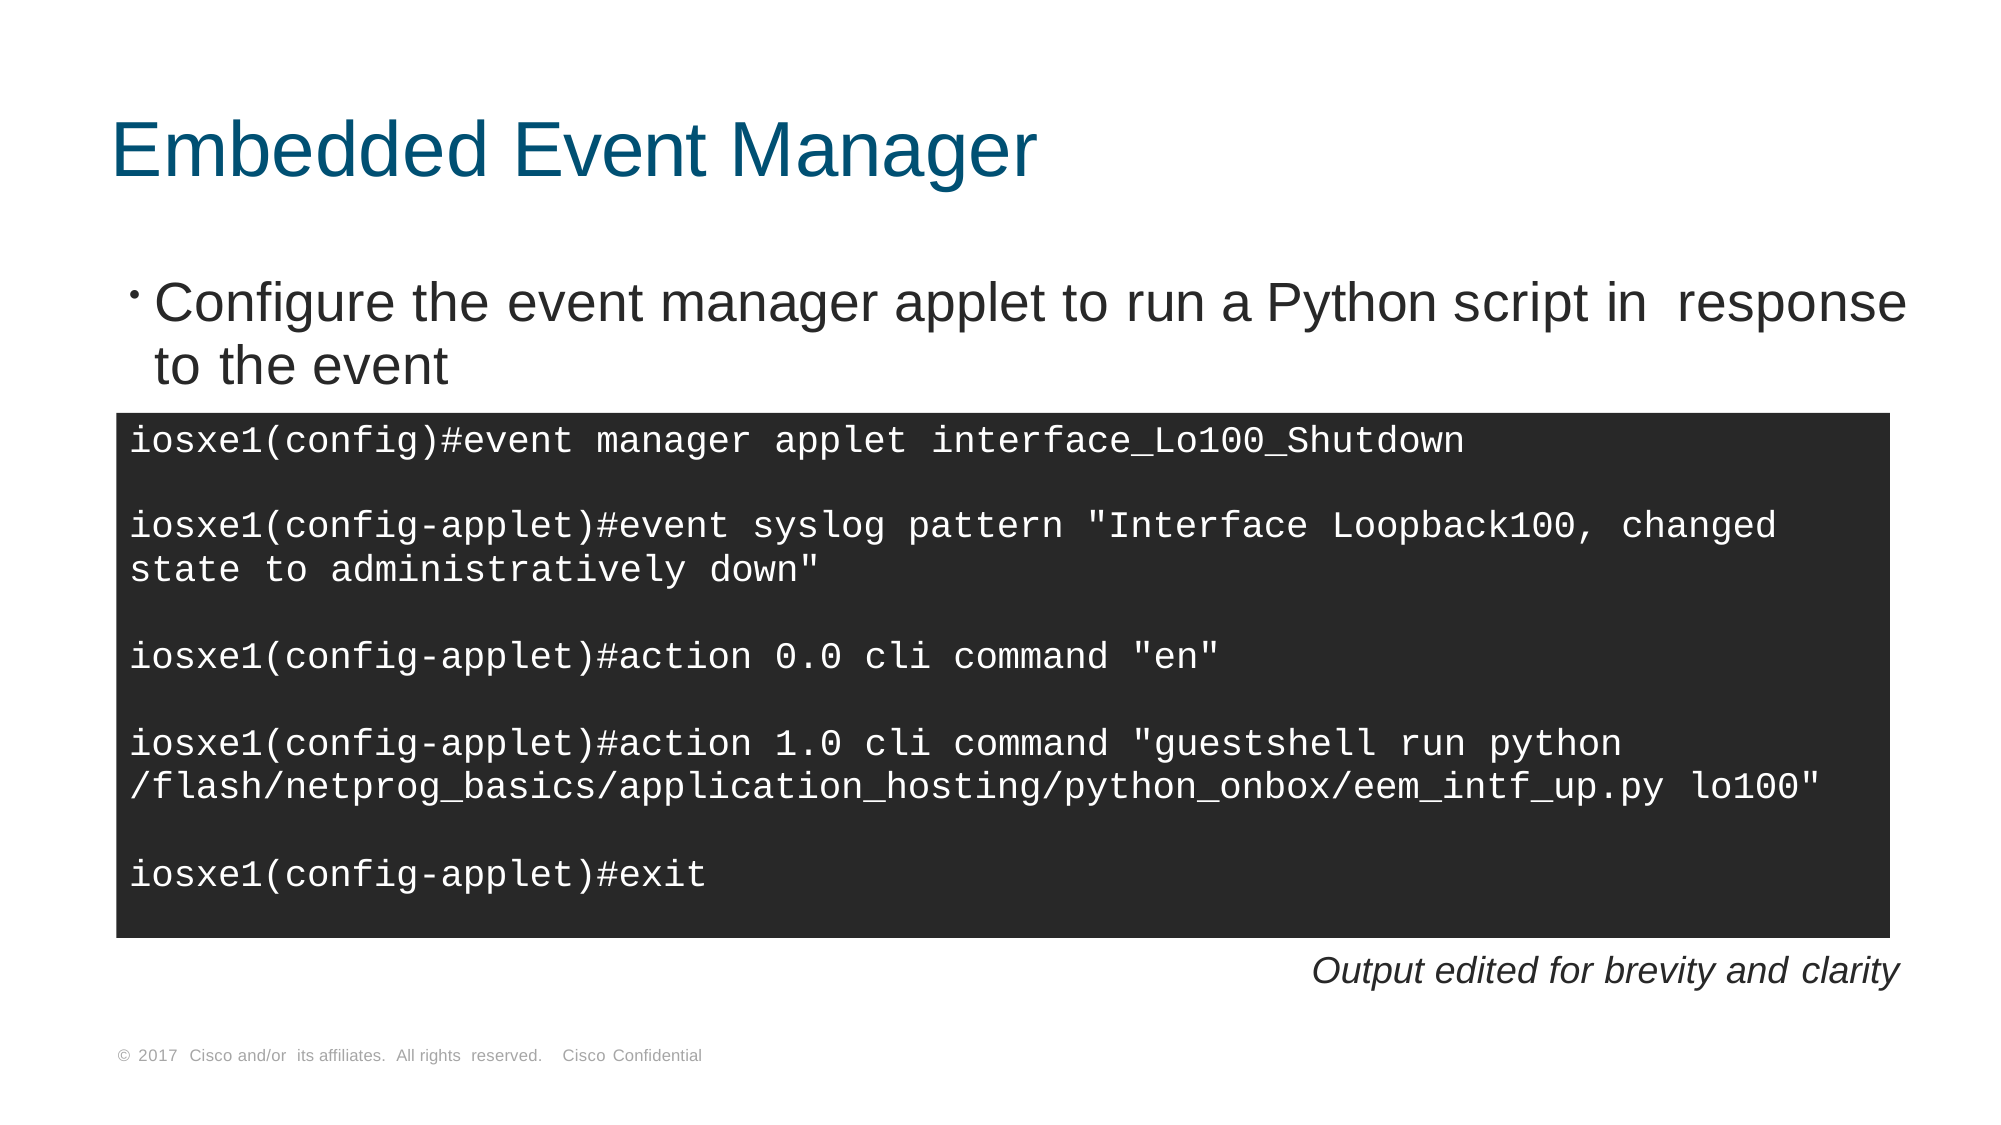

# Embedded Event Manager
Configure the event manager applet to run a Python script in response
to the event
iosxe1(config)#event manager applet interface_Lo100_Shutdown

iosxe1(config-applet)#event syslog pattern "Interface Loopback100, changed
state to administratively down"

iosxe1(config-applet)#action 0.0 cli command "en"

iosxe1(config-applet)#action 1.0 cli command "guestshell run python
/flash/netprog_basics/application_hosting/python_onbox/eem_intf_up.py lo100"

iosxe1(config-applet)#exit

Output edited for brevity and clarity
© 2017  Cisco and/or  its affiliates.  All rights  reserved.    Cisco Confidential